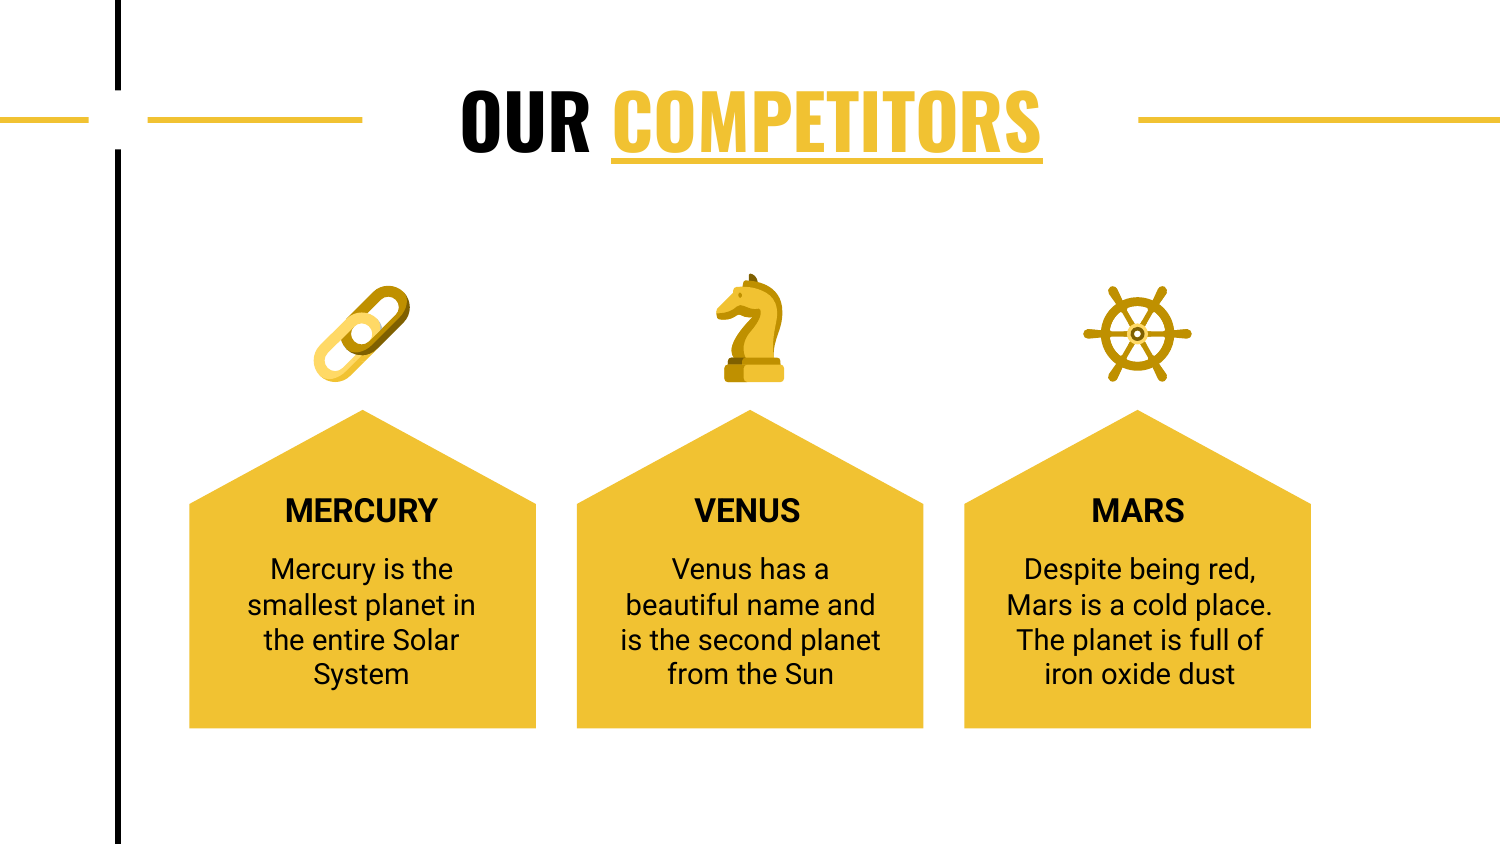

# OUR COMPETITORS

MERCURY
VENUS
MARS
Mercury is the smallest planet in the entire Solar System

Venus has a beautiful name and is the second planet from the Sun
Despite being red, Mars is a cold place. The planet is full of iron oxide dust